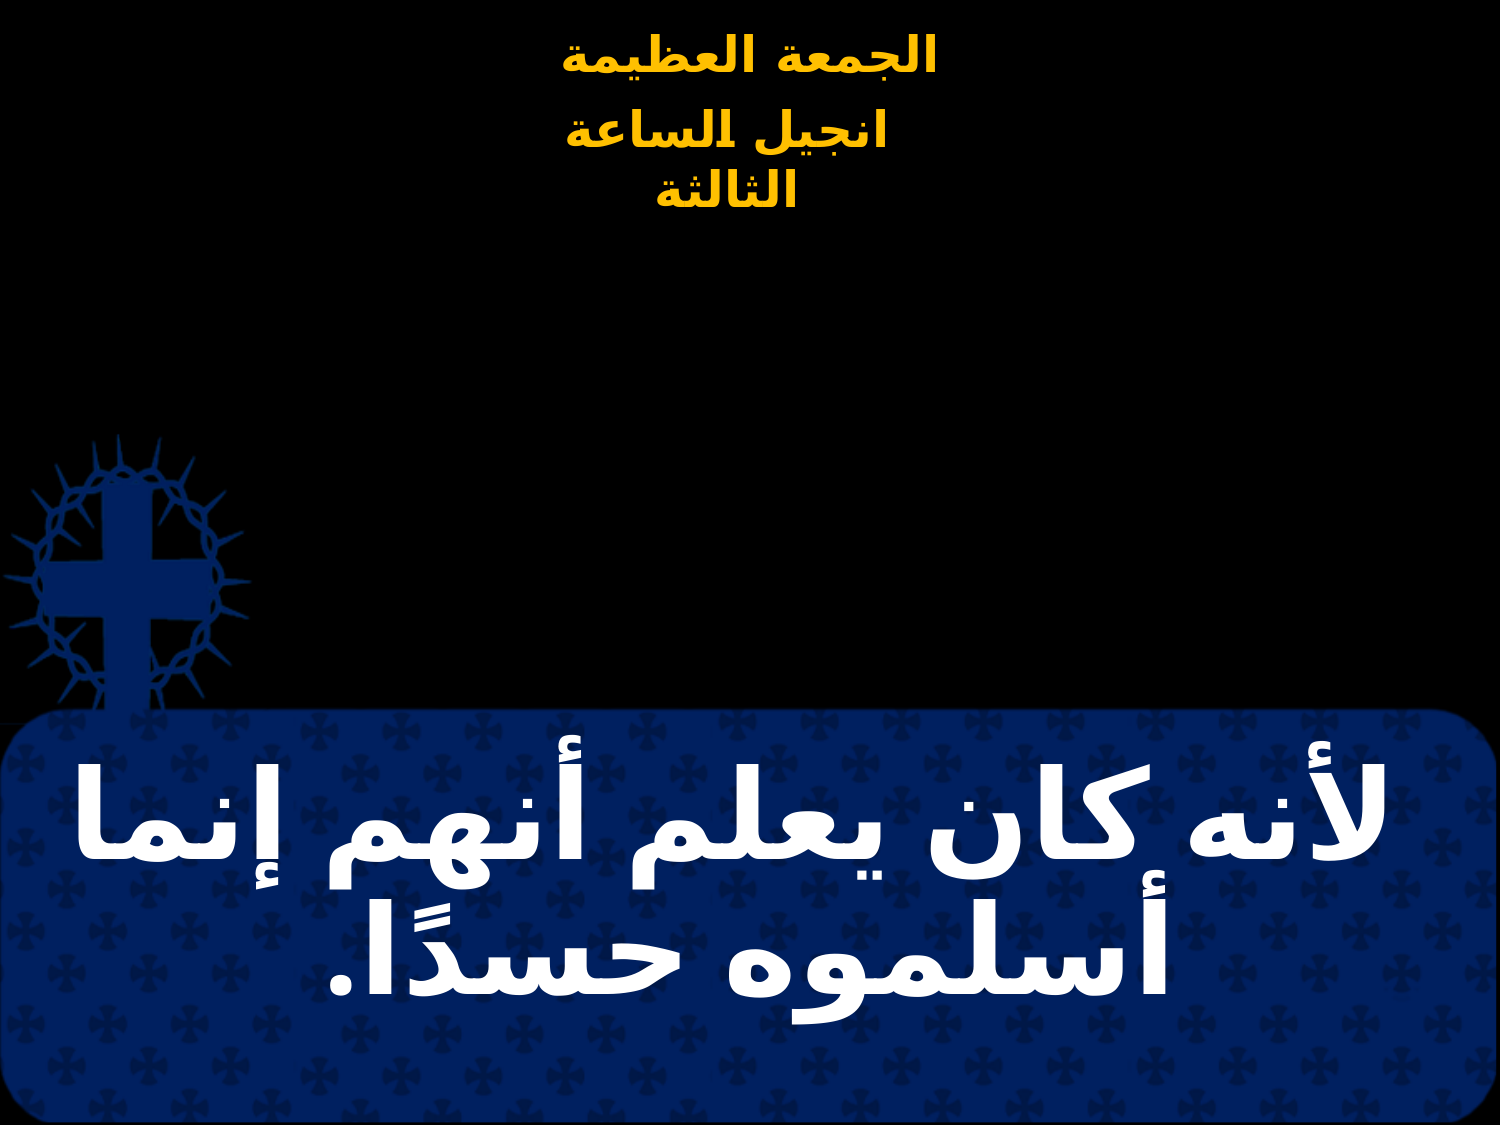

# لأنه كان يعلم أنهم إنما أسلموه حسدًا.